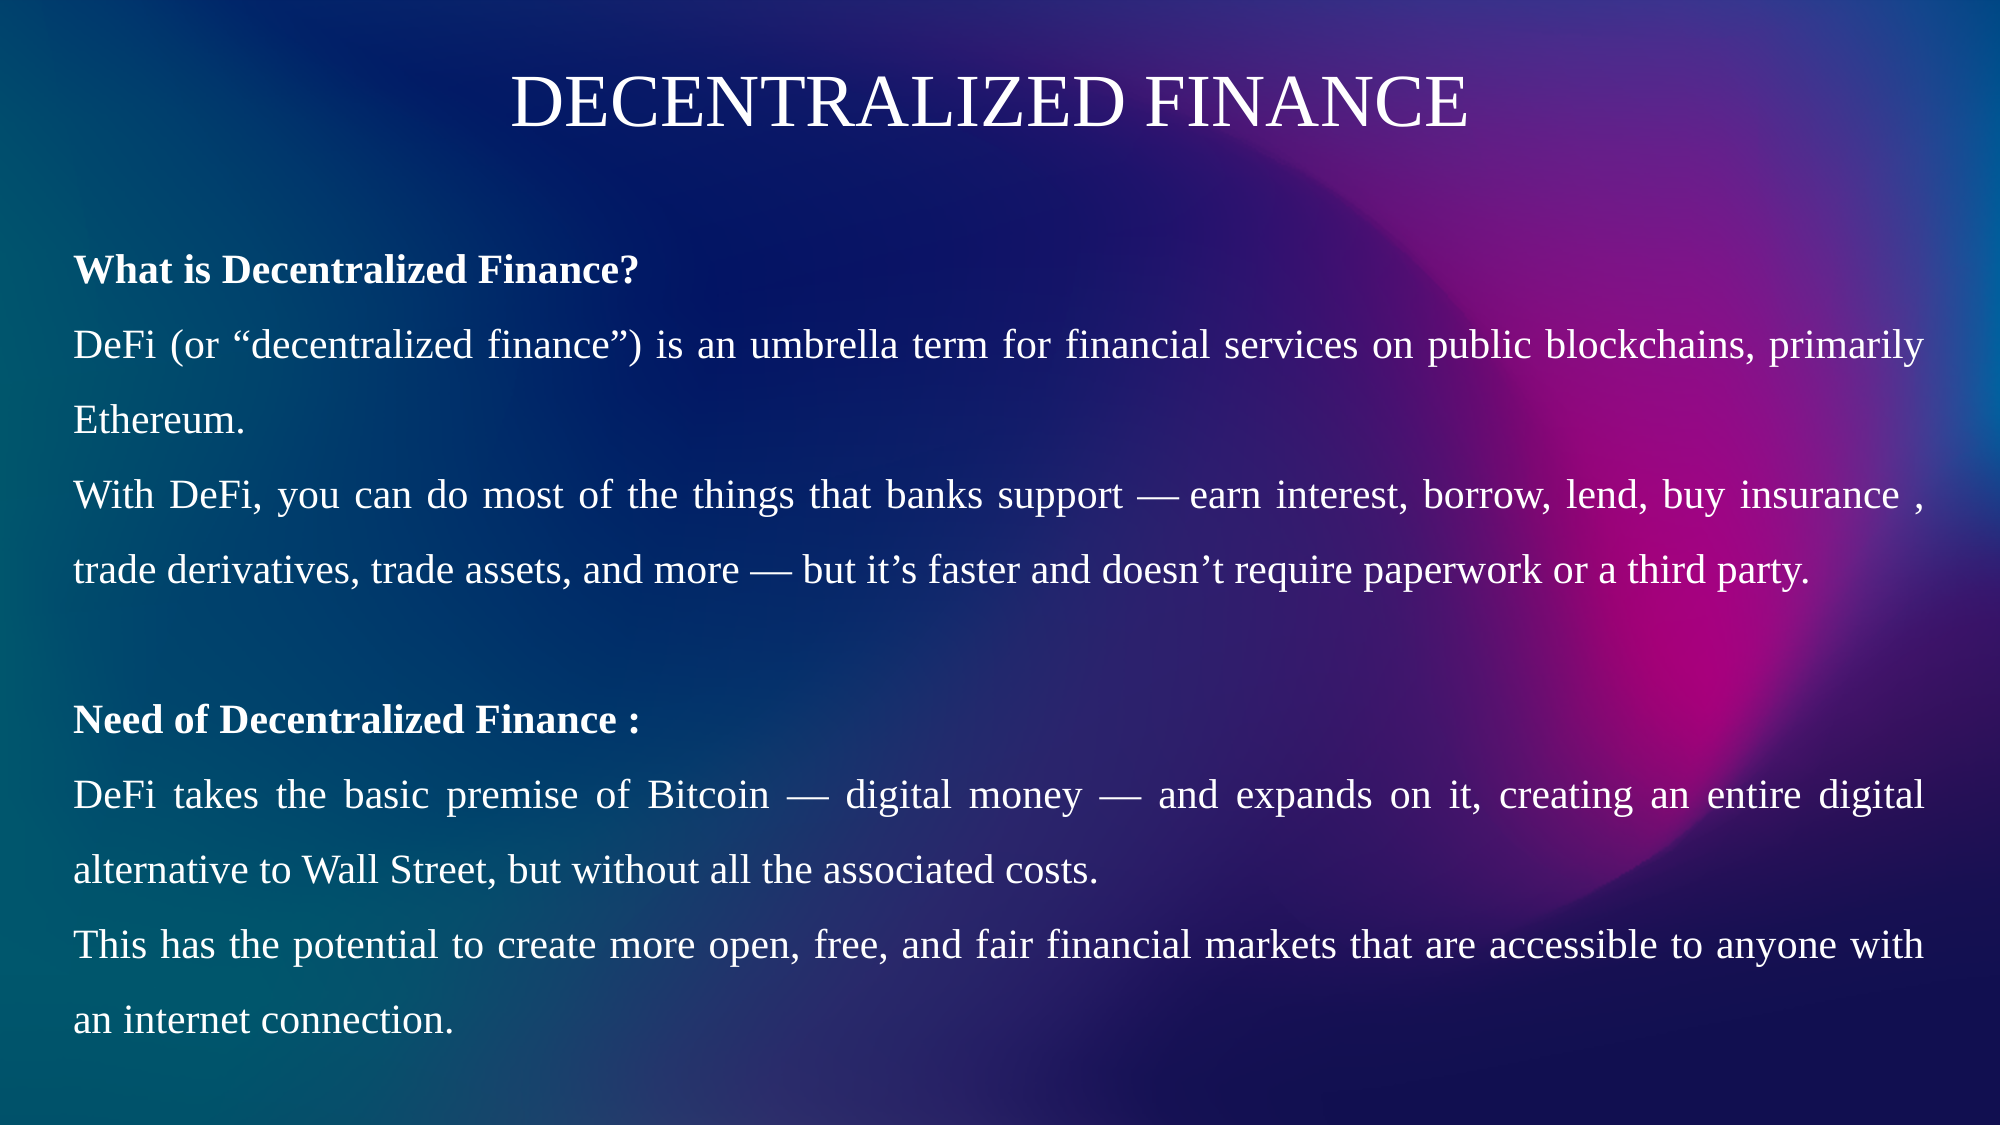

DECENTRALIZED FINANCE
What is Decentralized Finance?
DeFi (or “decentralized finance”) is an umbrella term for financial services on public blockchains, primarily Ethereum.
With DeFi, you can do most of the things that banks support — earn interest, borrow, lend, buy insurance , trade derivatives, trade assets, and more — but it’s faster and doesn’t require paperwork or a third party.

Need of Decentralized Finance :
DeFi takes the basic premise of Bitcoin — digital money — and expands on it, creating an entire digital alternative to Wall Street, but without all the associated costs.
This has the potential to create more open, free, and fair financial markets that are accessible to anyone with an internet connection.